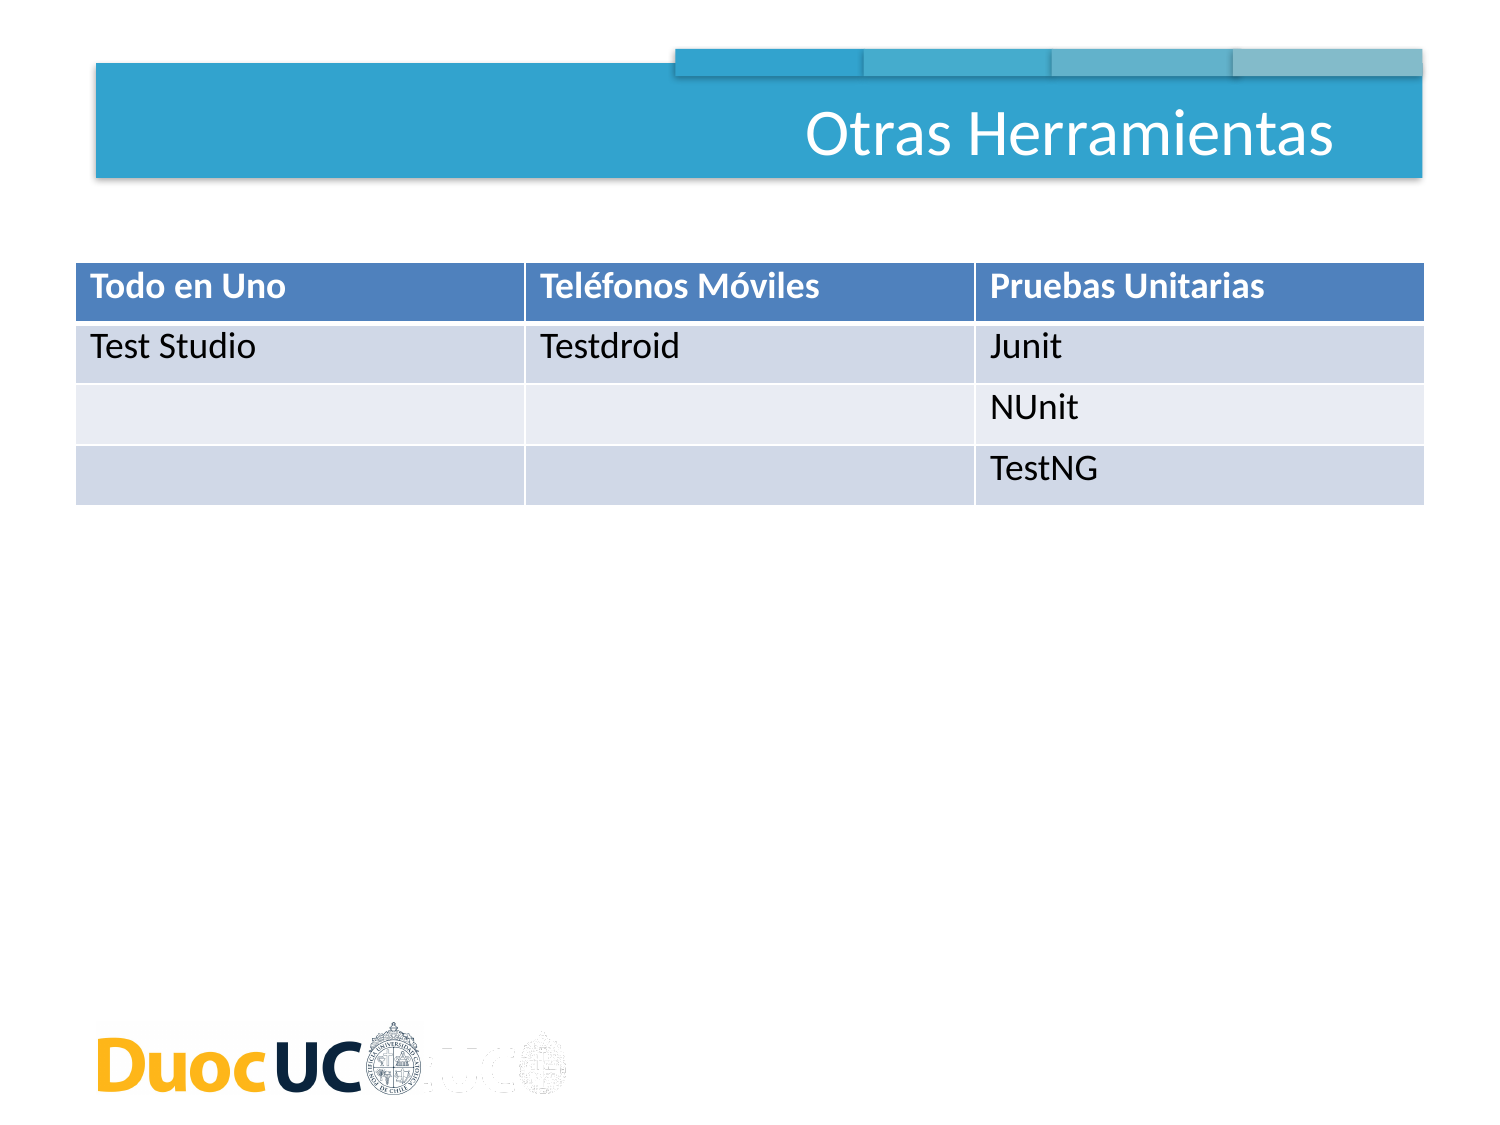

Otras Herramientas
| Todo en Uno | Teléfonos Móviles | Pruebas Unitarias |
| --- | --- | --- |
| Test Studio | Testdroid | Junit |
|  |  | NUnit |
|  |  | TestNG |